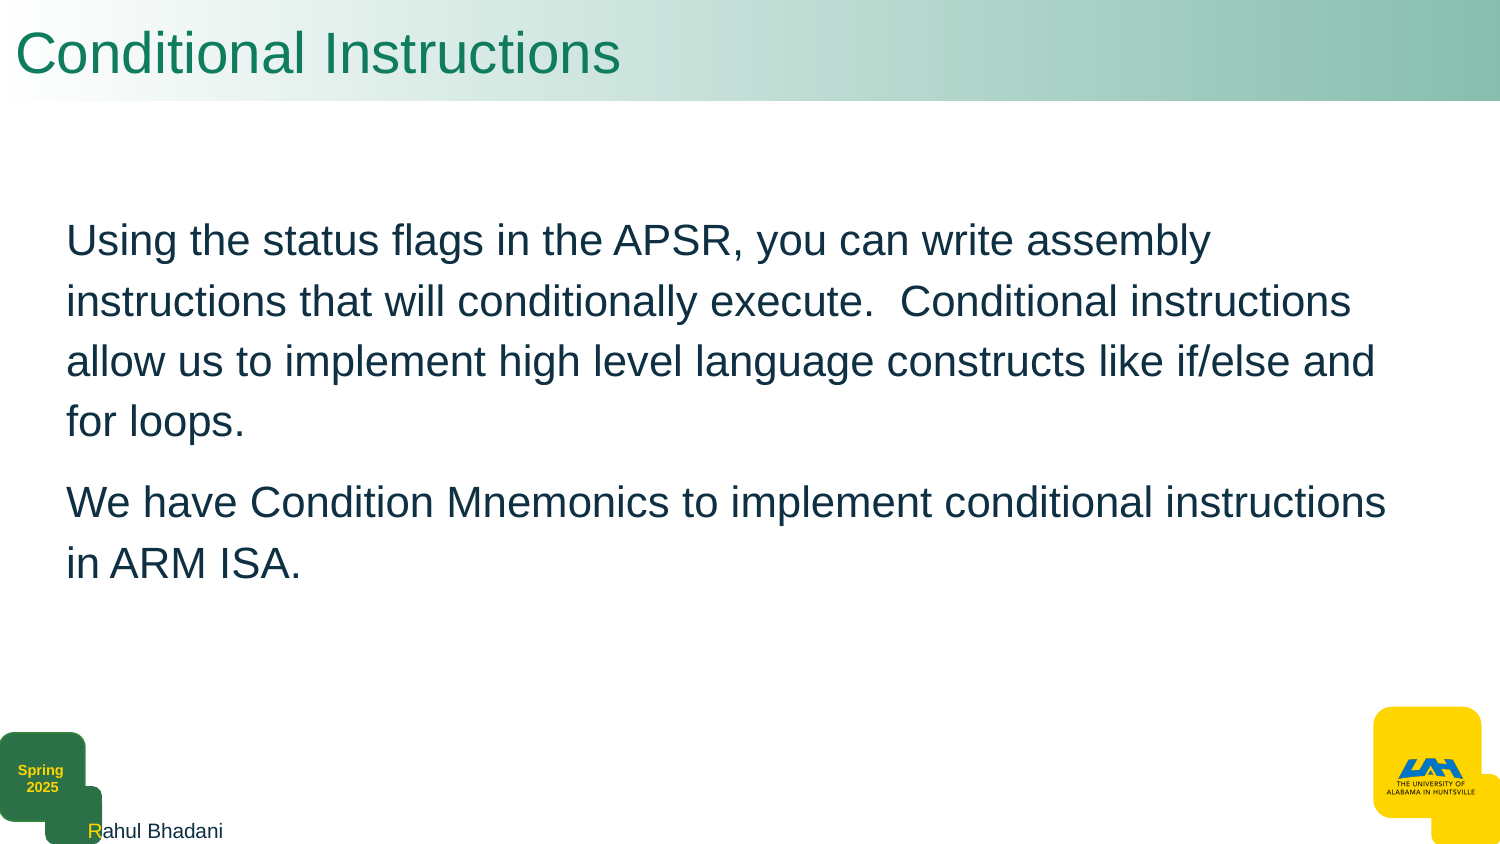

# Conditional Instructions
Using the status flags in the APSR, you can write assembly instructions that will conditionally execute.  Conditional instructions allow us to implement high level language constructs like if/else and for loops.
We have Condition Mnemonics to implement conditional instructions in ARM ISA.